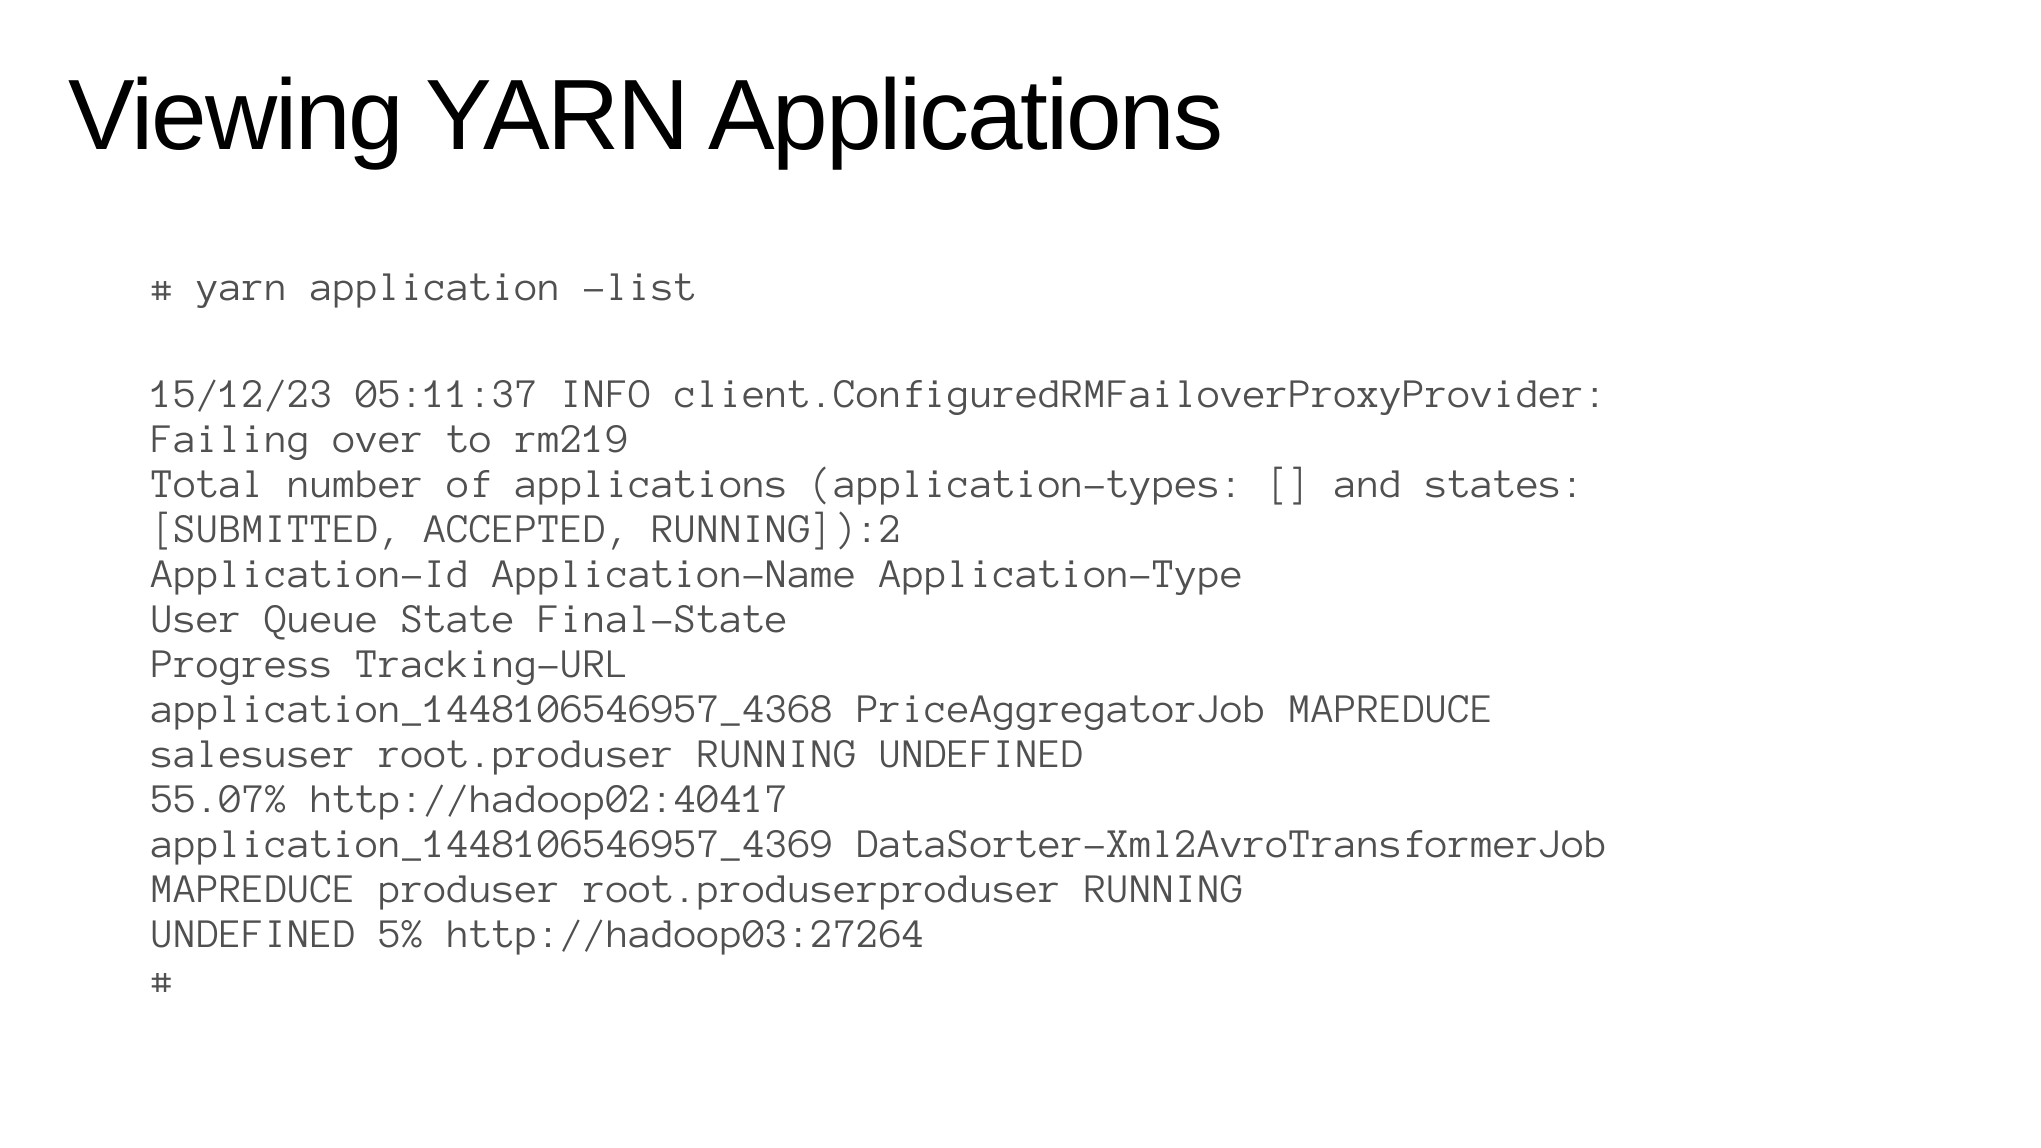

# Viewing YARN Applications
# yarn application -list
15/12/23 05:11:37 INFO client.ConfiguredRMFailoverProxyProvider:
Failing over to rm219
Total number of applications (application-types: [] and states:
[SUBMITTED, ACCEPTED, RUNNING]):2
Application-Id Application-Name Application-Type
User Queue State Final-State
Progress Tracking-URL
application_1448106546957_4368 PriceAggregatorJob MAPREDUCE
salesuser root.produser RUNNING UNDEFINED
55.07% http://hadoop02:40417
application_1448106546957_4369 DataSorter-Xml2AvroTransformerJob
MAPREDUCE produser root.produserproduser RUNNING
UNDEFINED 5% http://hadoop03:27264
#